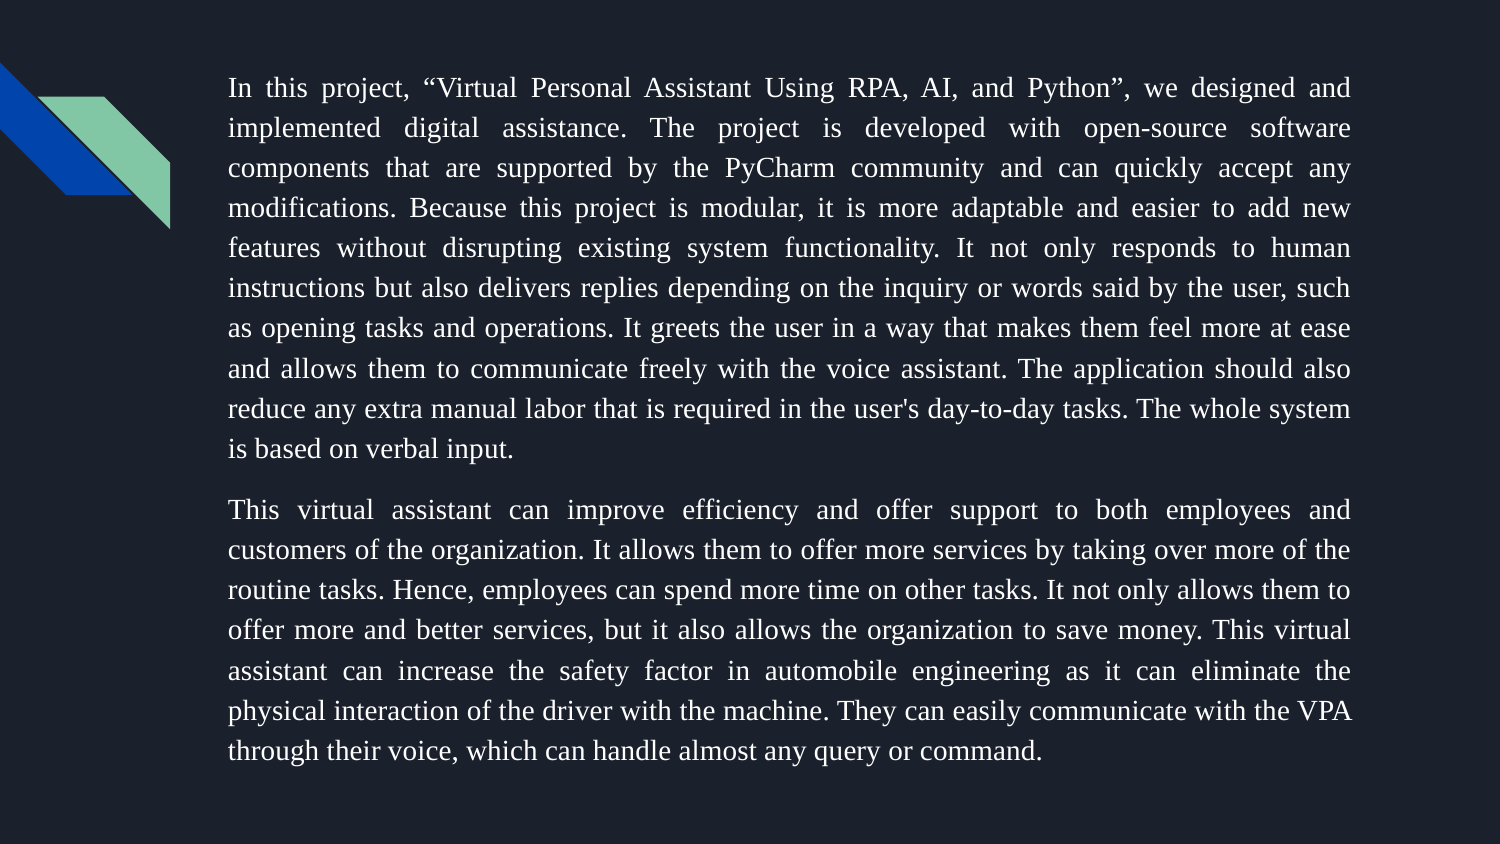

In this project, “Virtual Personal Assistant Using RPA, AI, and Python”, we designed and implemented digital assistance. The project is developed with open-source software components that are supported by the PyCharm community and can quickly accept any modifications. Because this project is modular, it is more adaptable and easier to add new features without disrupting existing system functionality. It not only responds to human instructions but also delivers replies depending on the inquiry or words said by the user, such as opening tasks and operations. It greets the user in a way that makes them feel more at ease and allows them to communicate freely with the voice assistant. The application should also reduce any extra manual labor that is required in the user's day-to-day tasks. The whole system is based on verbal input.
This virtual assistant can improve efficiency and offer support to both employees and customers of the organization. It allows them to offer more services by taking over more of the routine tasks. Hence, employees can spend more time on other tasks. It not only allows them to offer more and better services, but it also allows the organization to save money. This virtual assistant can increase the safety factor in automobile engineering as it can eliminate the physical interaction of the driver with the machine. They can easily communicate with the VPA through their voice, which can handle almost any query or command.